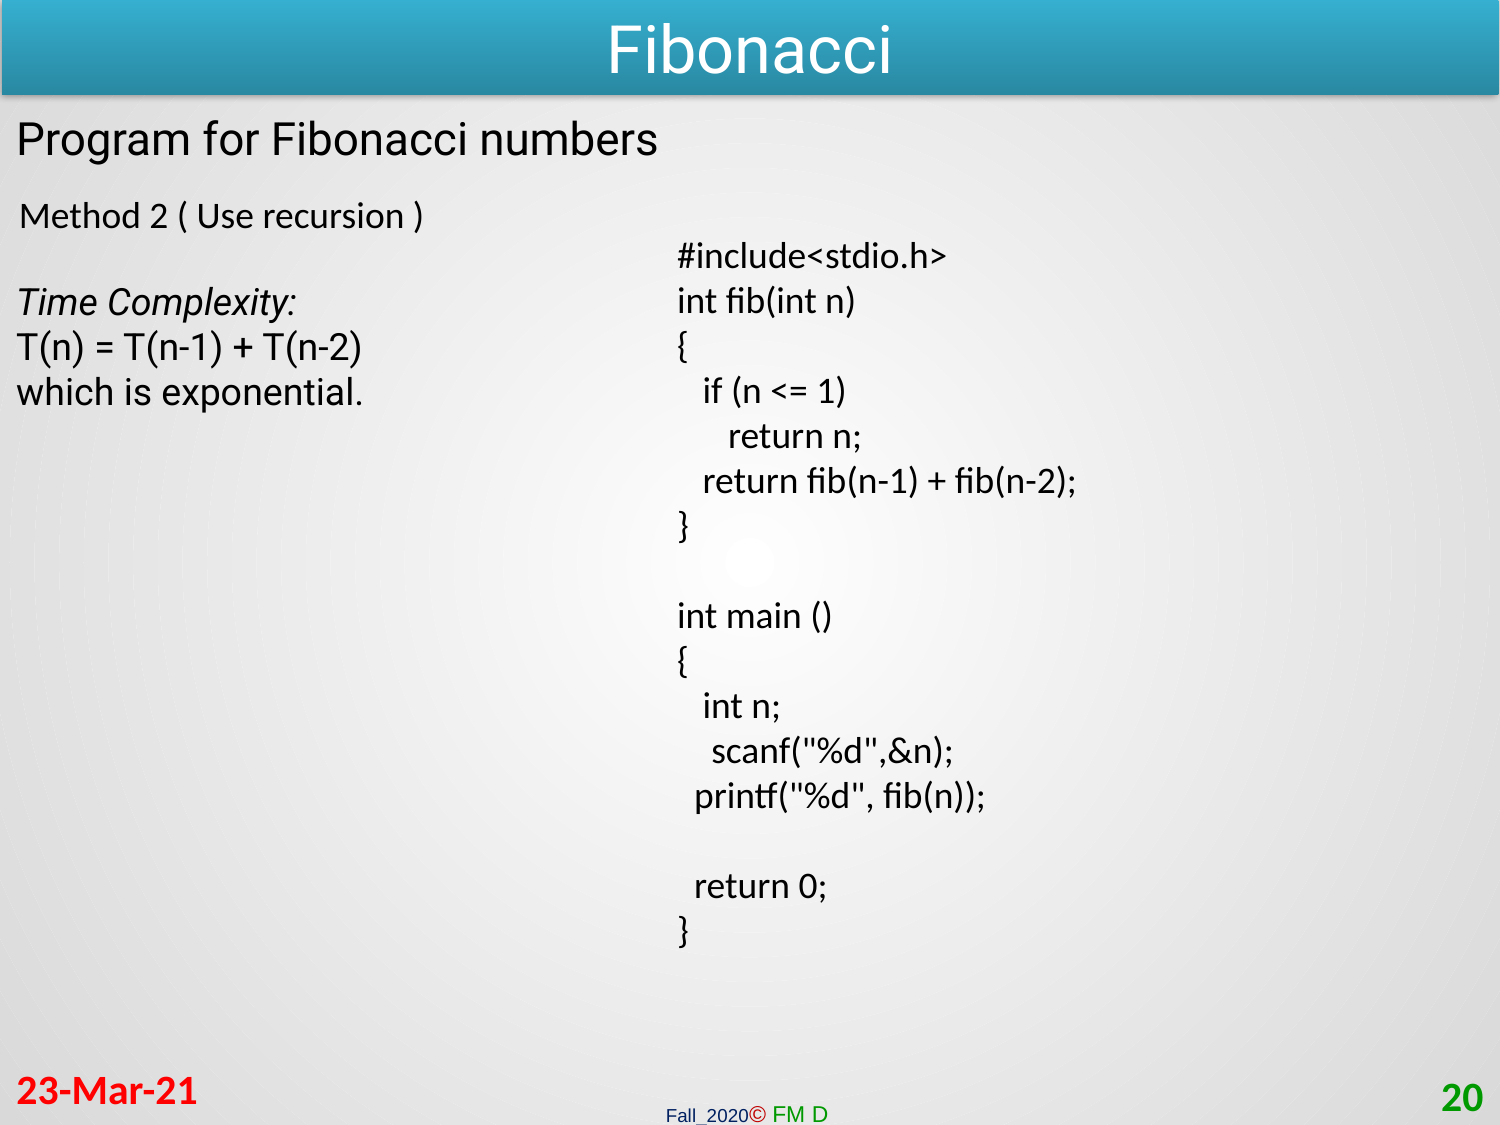

Fibonacci
Program for Fibonacci numbers

Method 2 ( Use recursion )
#include<stdio.h>
int fib(int n)
{
   if (n <= 1)
      return n;
   return fib(n-1) + fib(n-2);
}

int main ()
{
   int n;
    scanf("%d",&n);
  printf("%d", fib(n));

  return 0;
}
Time Complexity:
T(n) = T(n-1) + T(n-2)
which is exponential.
23-Mar-21
20